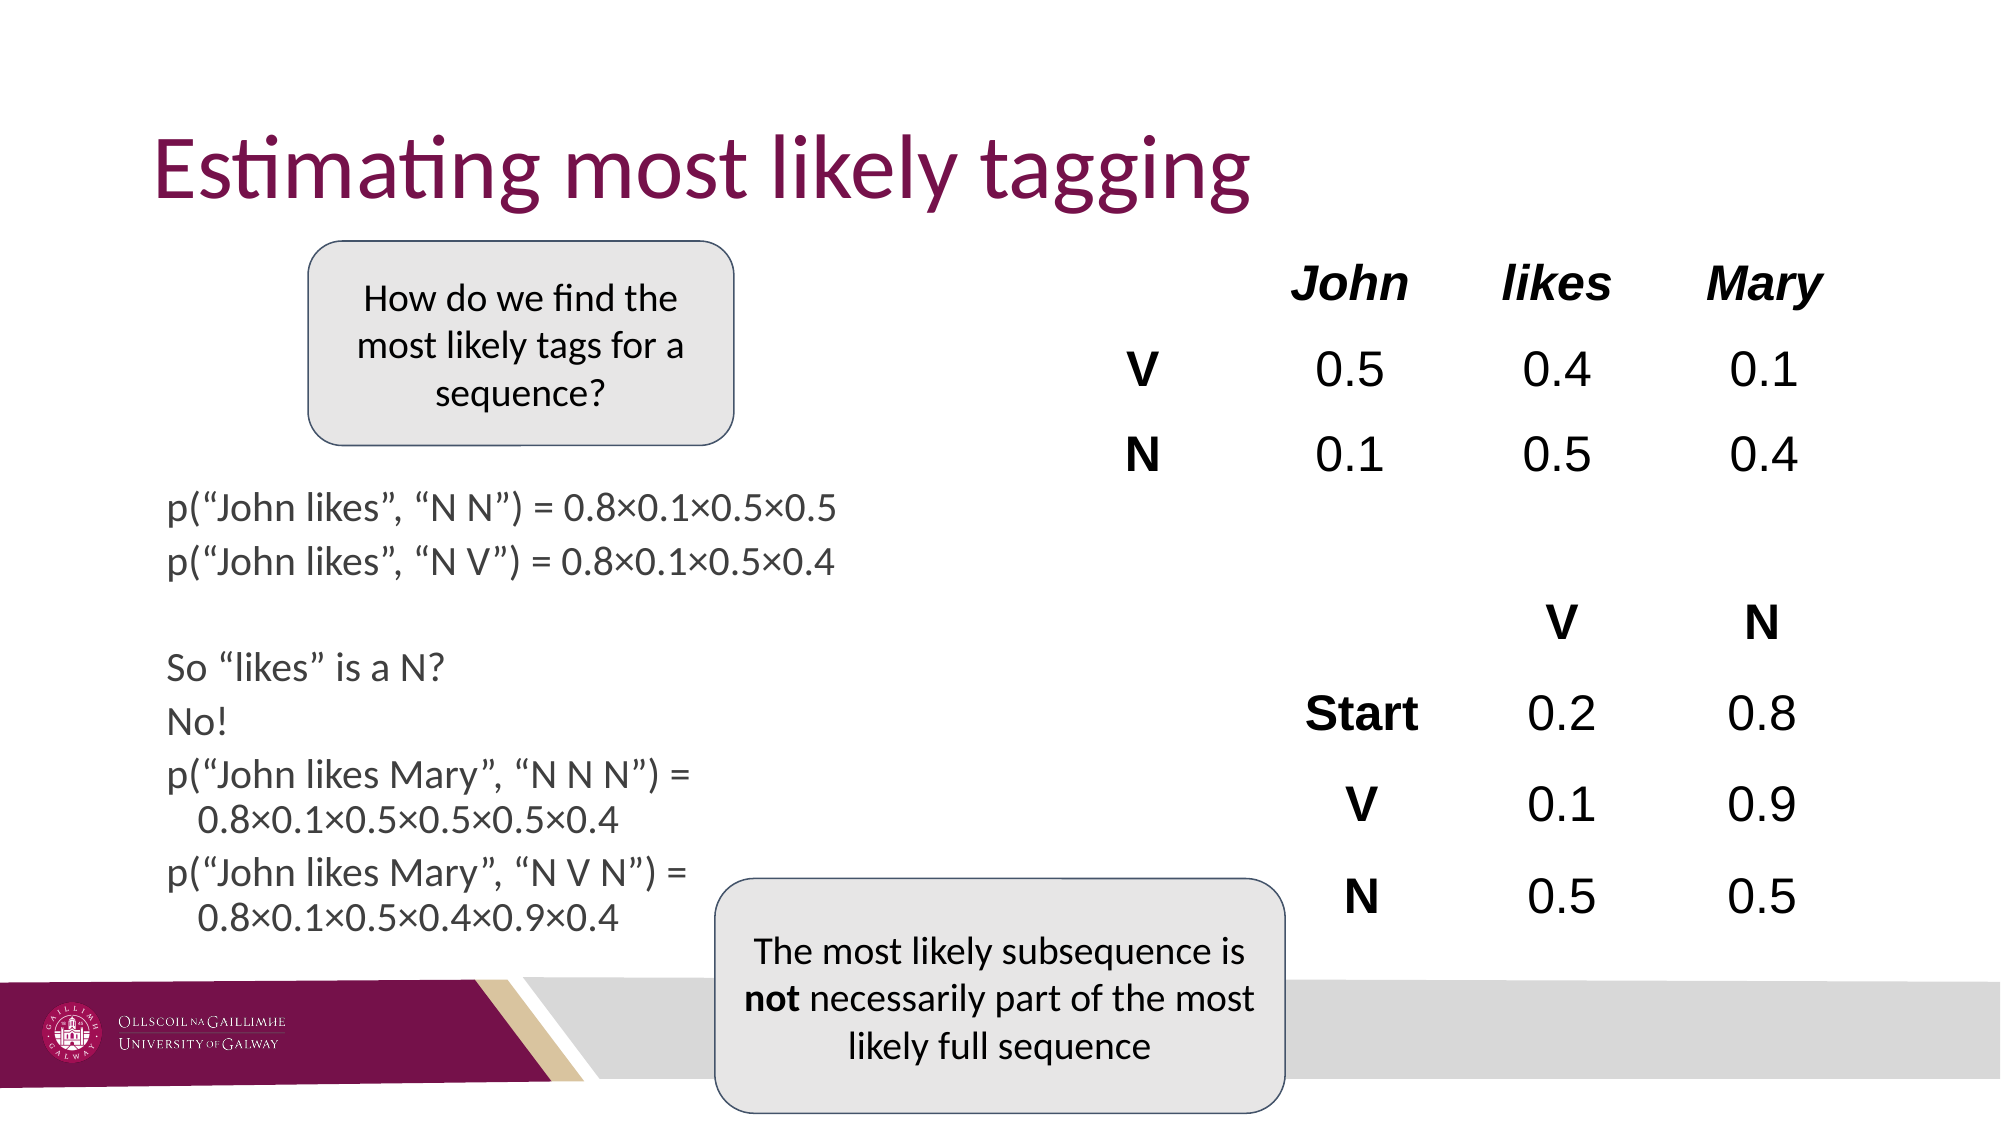

# Estimating most likely tagging
|  | John | likes | Mary |
| --- | --- | --- | --- |
| V | 0.5 | 0.4 | 0.1 |
| N | 0.1 | 0.5 | 0.4 |
How do we find the most likely tags for a sequence?
p(“John likes”, “N N”) = 0.8×0.1×0.5×0.5
p(“John likes”, “N V”) = 0.8×0.1×0.5×0.4

So “likes” is a N?
No!
p(“John likes Mary”, “N N N”) = 0.8×0.1×0.5×0.5×0.5×0.4
p(“John likes Mary”, “N V N”) =
0.8×0.1×0.5×0.4×0.9×0.4
|  | V | N |
| --- | --- | --- |
| Start | 0.2 | 0.8 |
| V | 0.1 | 0.9 |
| N | 0.5 | 0.5 |
The most likely subsequence is not necessarily part of the most likely full sequence